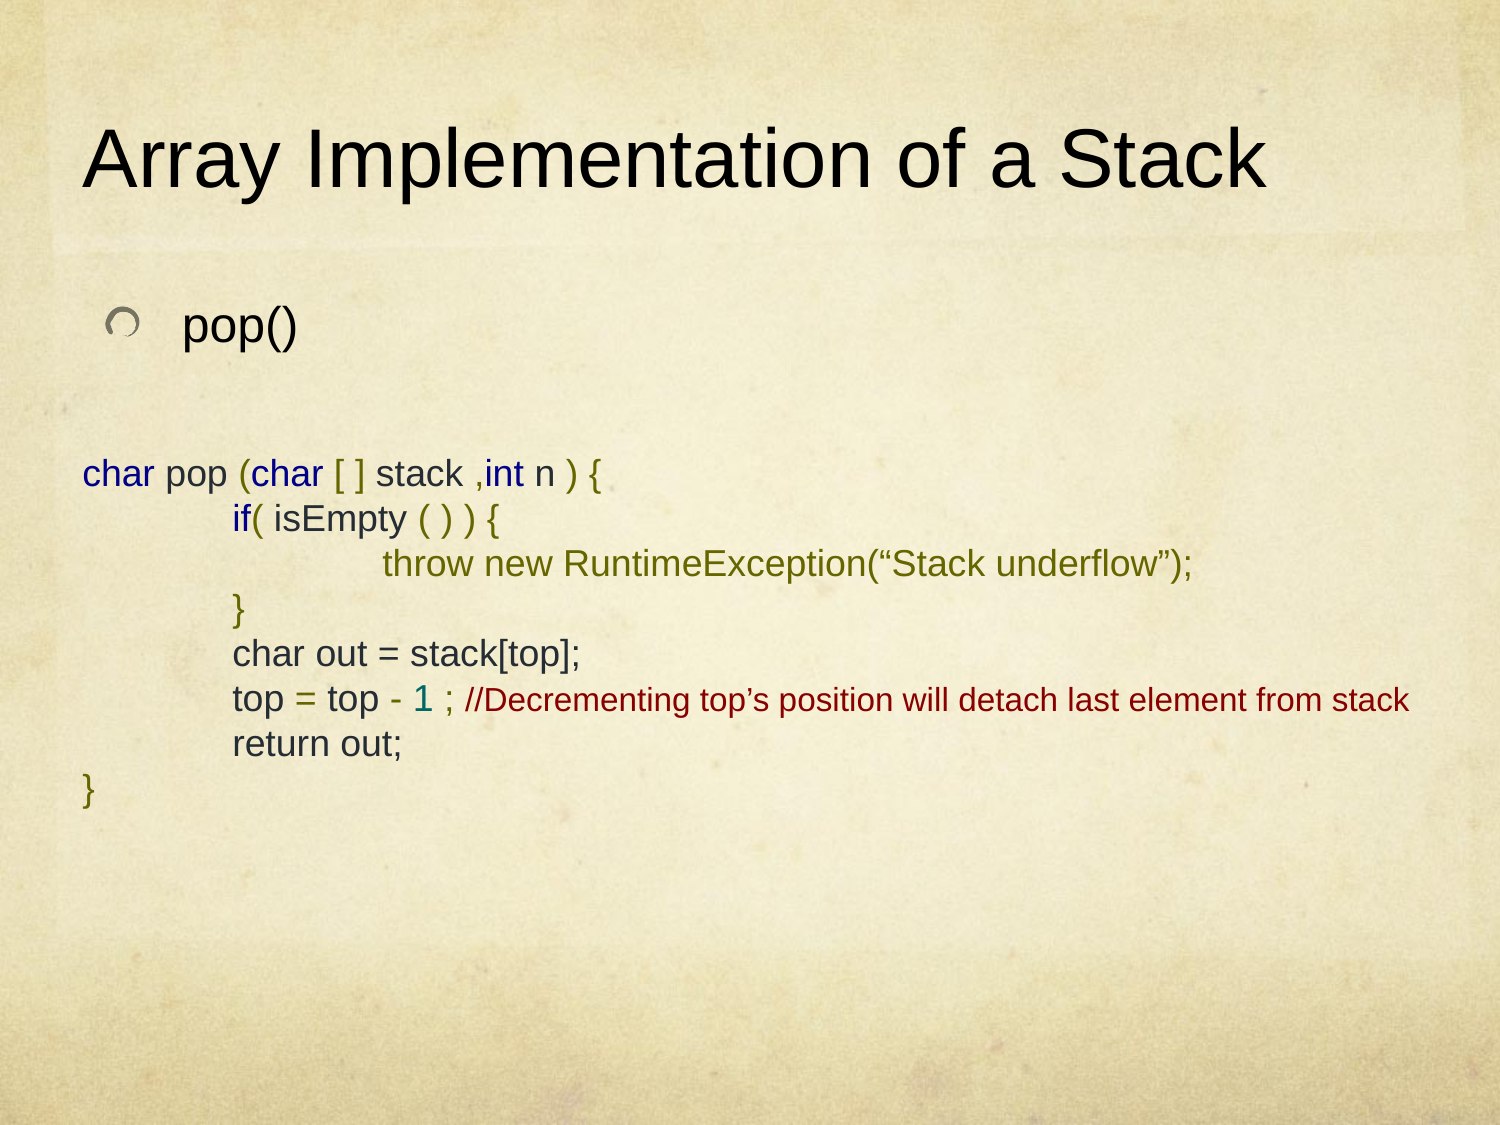

# Array Implementation of a Stack
pop()

char pop (char [ ] stack ,int n ) {
	if( isEmpty ( ) ) {
		throw new RuntimeException(“Stack underflow”);
	}
	char out = stack[top];
	top = top - 1 ; //Decrementing top’s position will detach last element from stack
	return out;
}